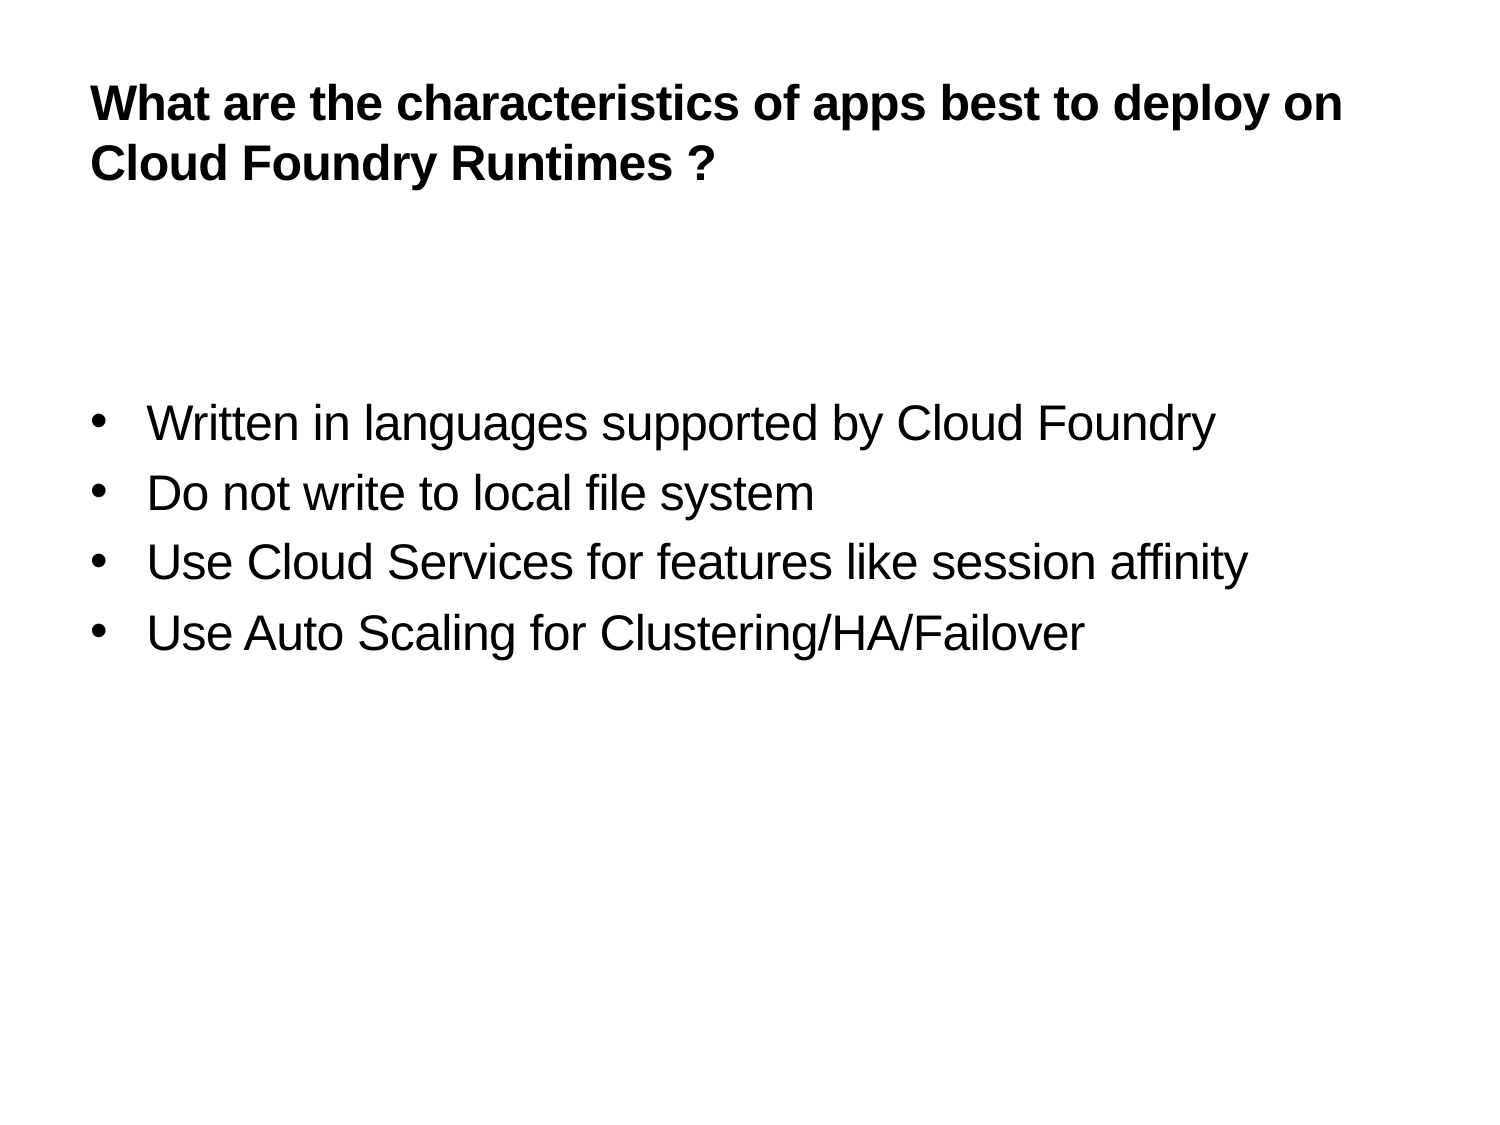

# What are the characteristics of apps best to deploy on Cloud Foundry Runtimes ?
Written in languages supported by Cloud Foundry
Do not write to local file system
Use Cloud Services for features like session affinity
Use Auto Scaling for Clustering/HA/Failover